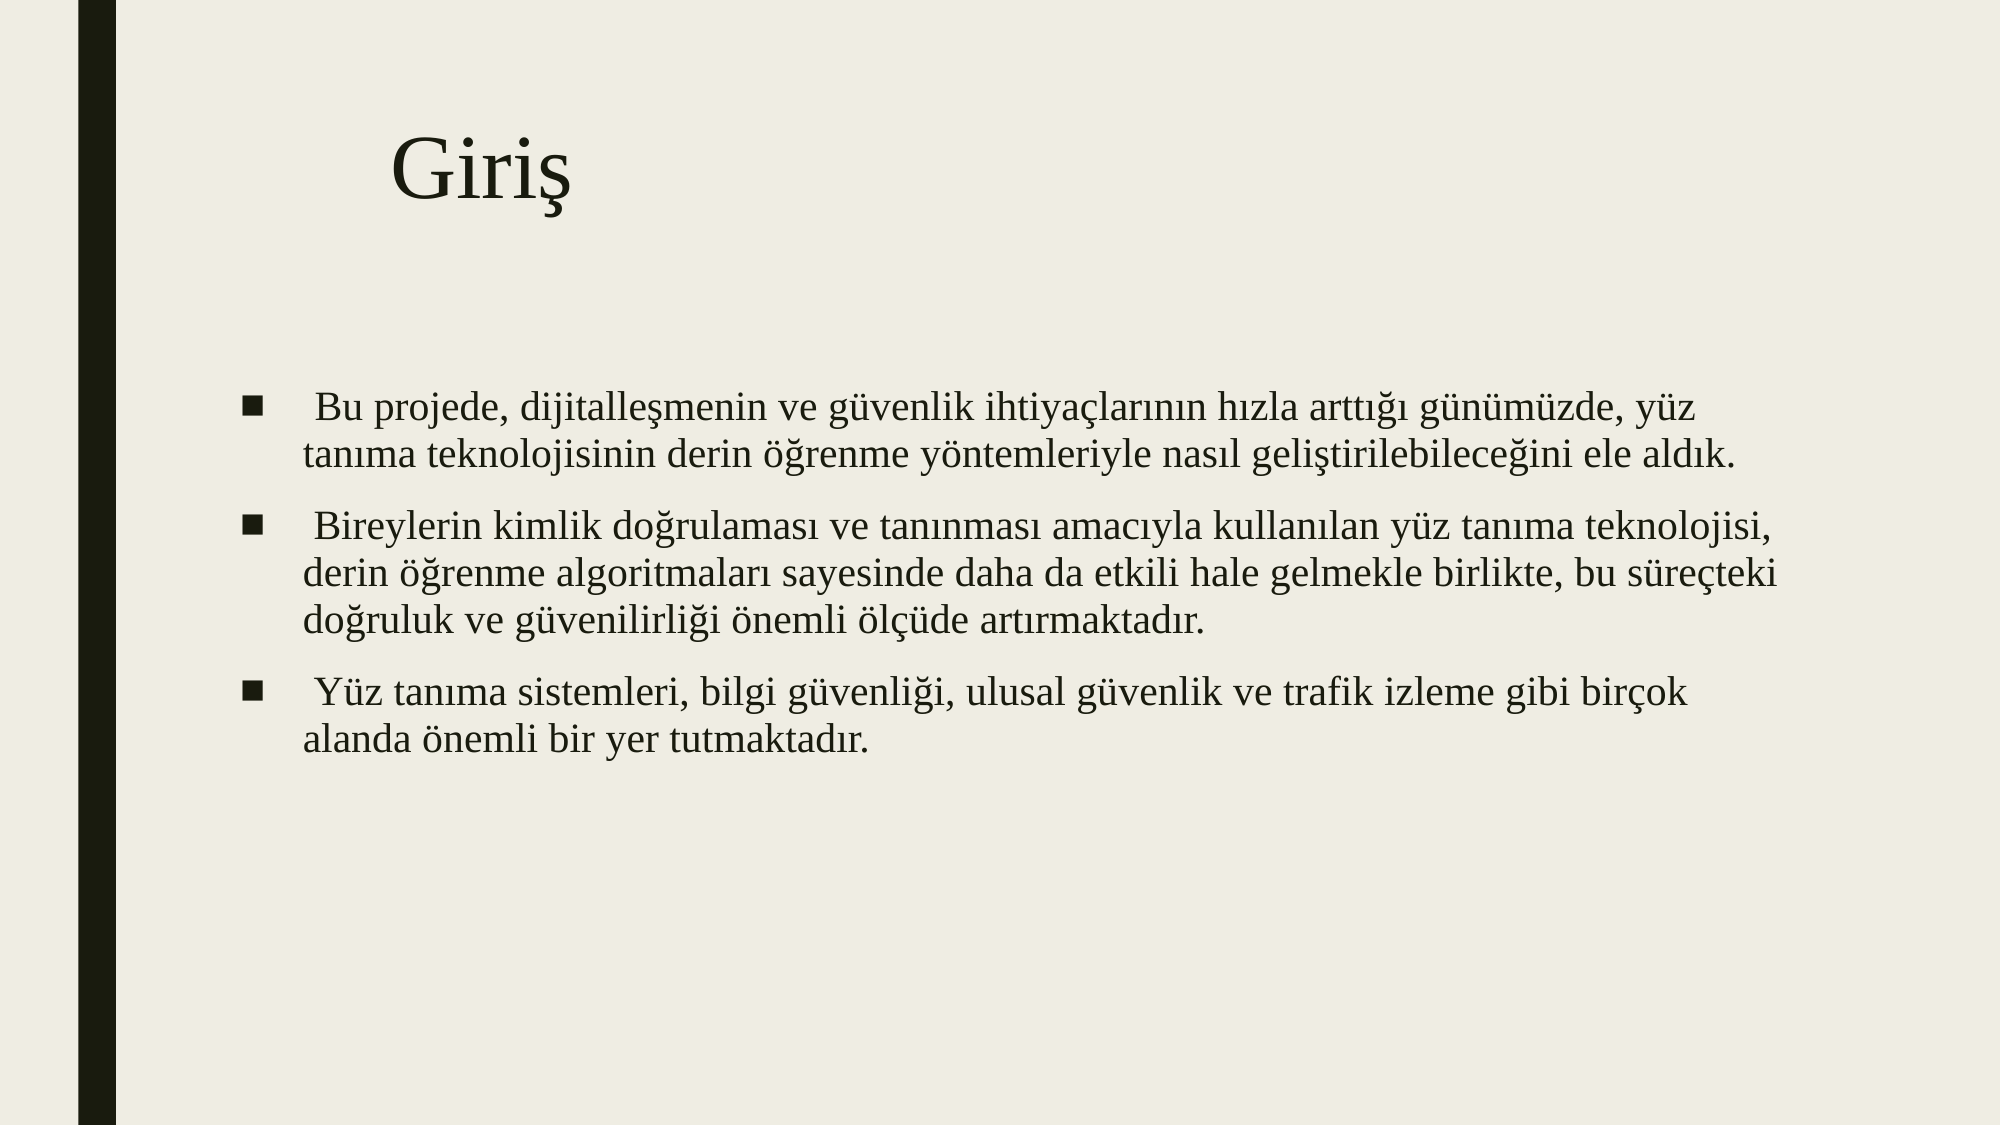

# Giriş
 Bu projede, dijitalleşmenin ve güvenlik ihtiyaçlarının hızla arttığı günümüzde, yüz tanıma teknolojisinin derin öğrenme yöntemleriyle nasıl geliştirilebileceğini ele aldık.
 Bireylerin kimlik doğrulaması ve tanınması amacıyla kullanılan yüz tanıma teknolojisi, derin öğrenme algoritmaları sayesinde daha da etkili hale gelmekle birlikte, bu süreçteki doğruluk ve güvenilirliği önemli ölçüde artırmaktadır.
 Yüz tanıma sistemleri, bilgi güvenliği, ulusal güvenlik ve trafik izleme gibi birçok alanda önemli bir yer tutmaktadır.